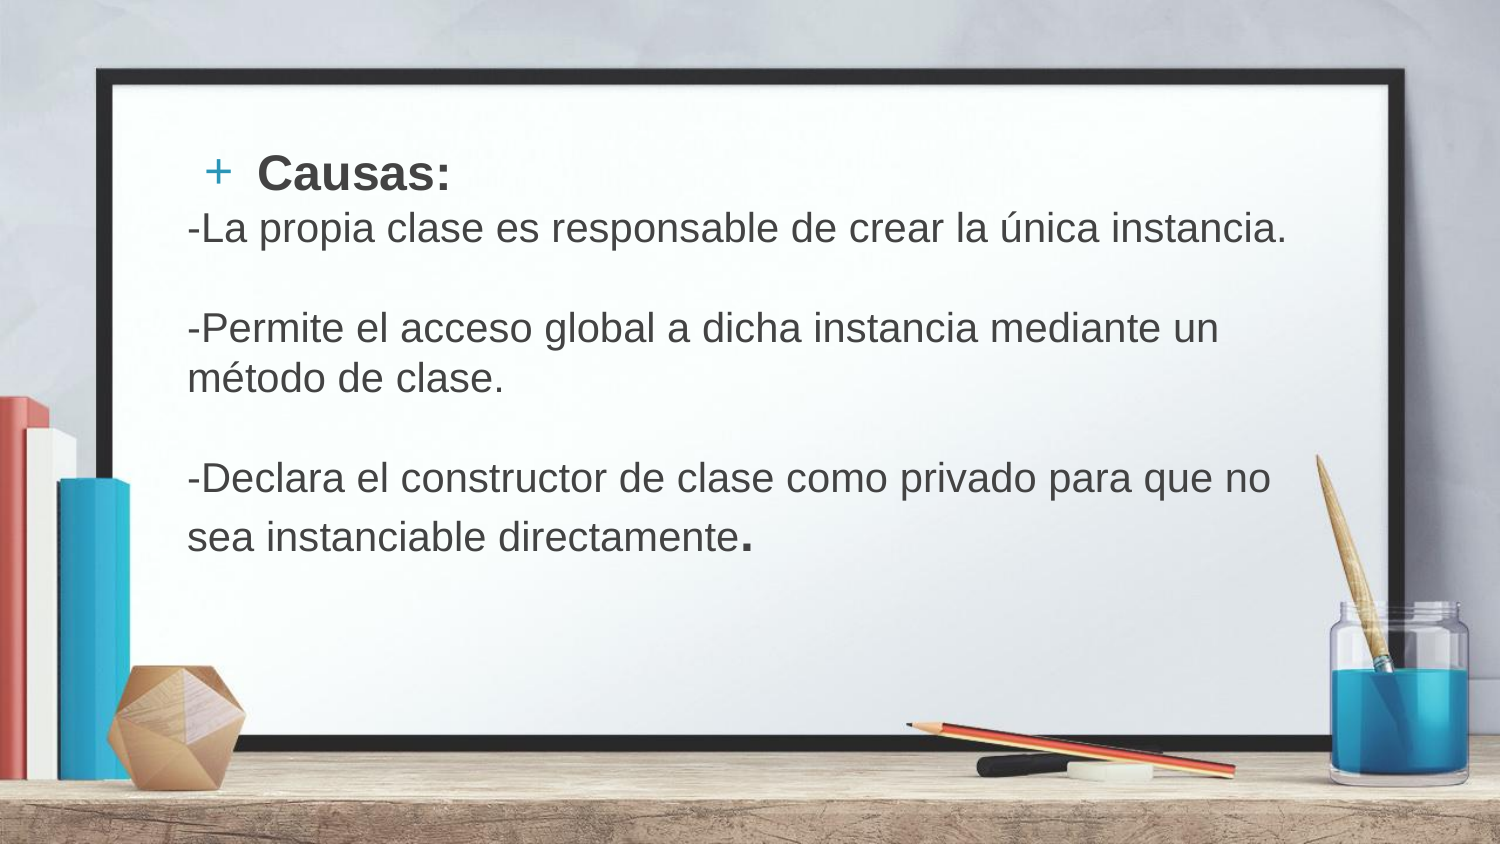

Causas:
-La propia clase es responsable de crear la única instancia.

-Permite el acceso global a dicha instancia mediante un método de clase.

-Declara el constructor de clase como privado para que no sea instanciable directamente.